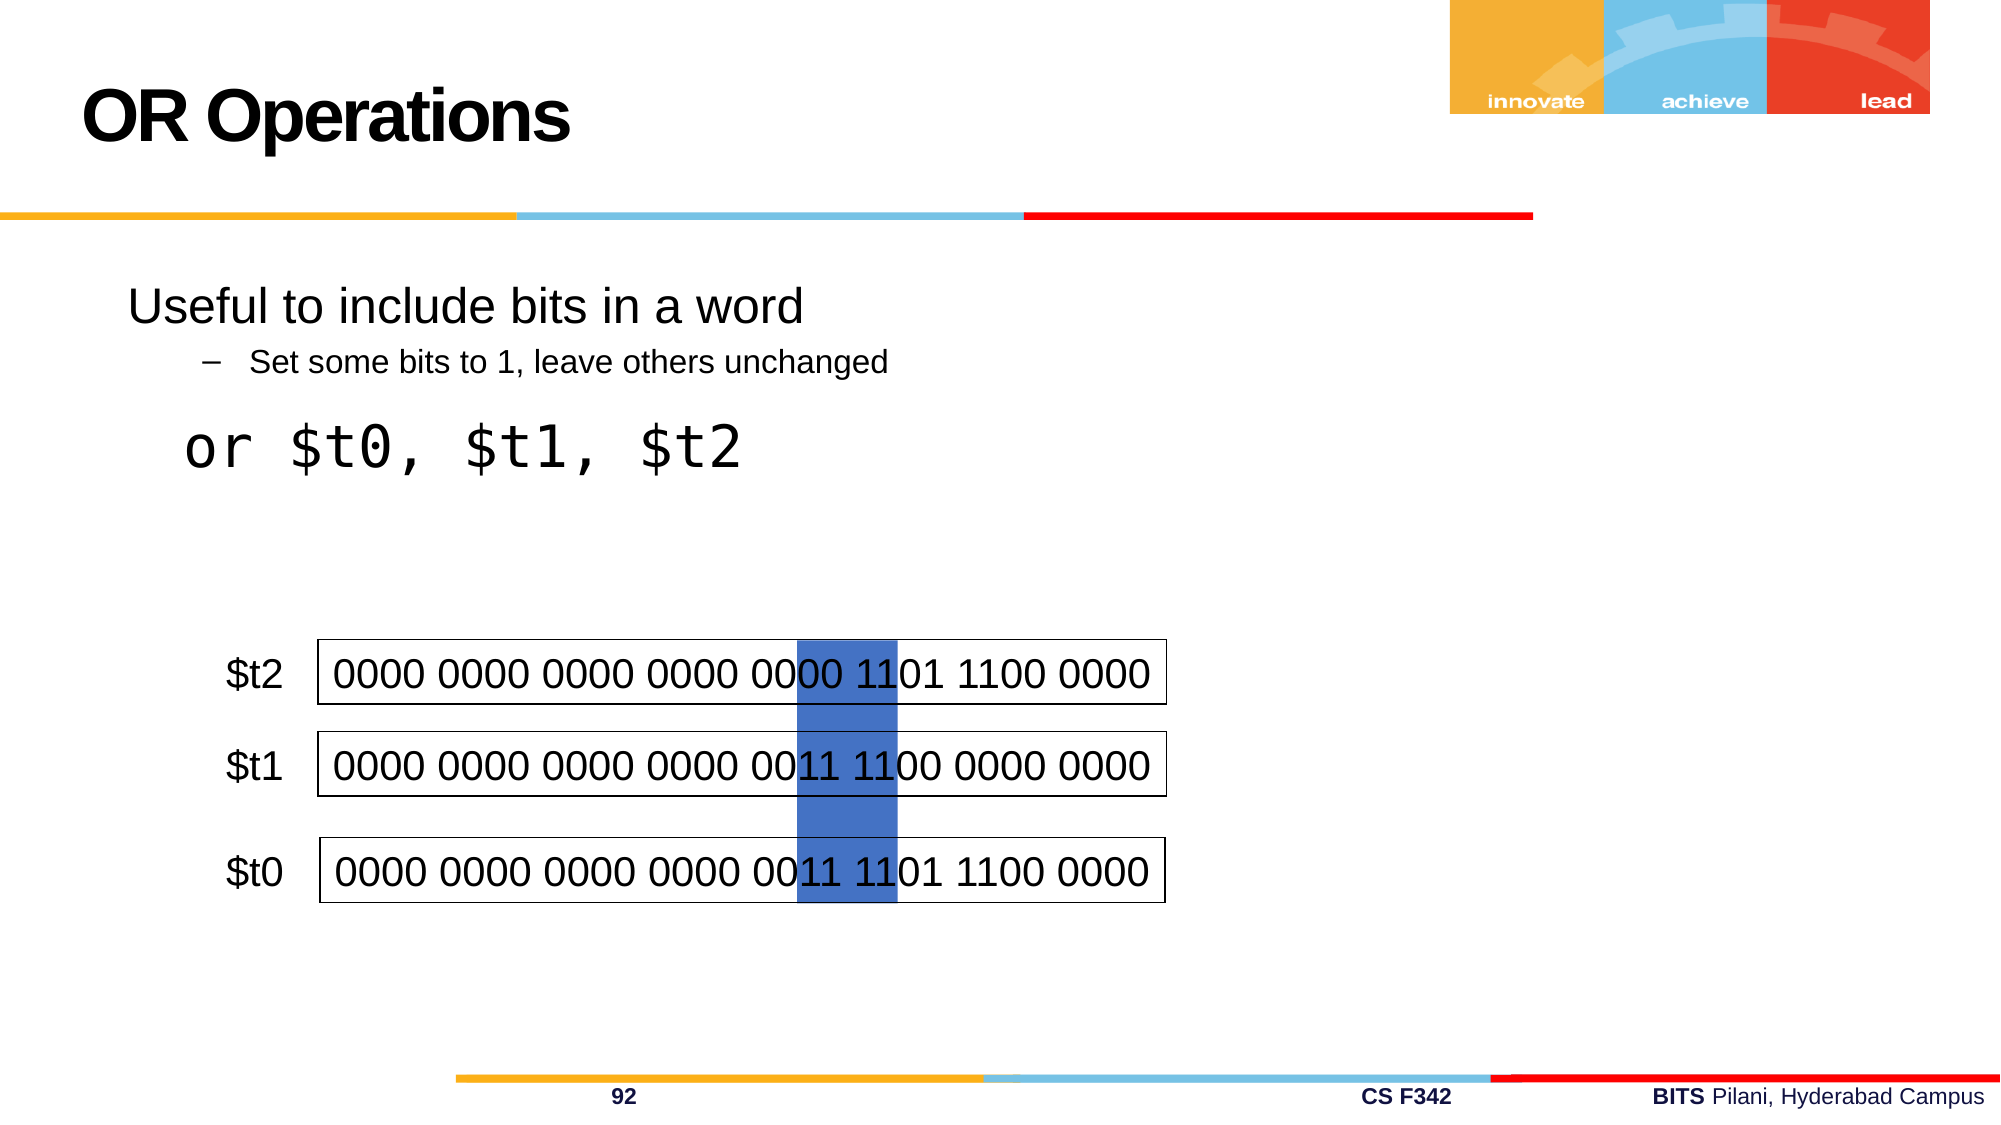

OR Operations
Useful to include bits in a word
Set some bits to 1, leave others unchanged
	or $t0, $t1, $t2
$t2
0000 0000 0000 0000 0000 1101 1100 0000

$t1
0000 0000 0000 0000 0011 1100 0000 0000
$t0
0000 0000 0000 0000 0011 1101 1100 0000